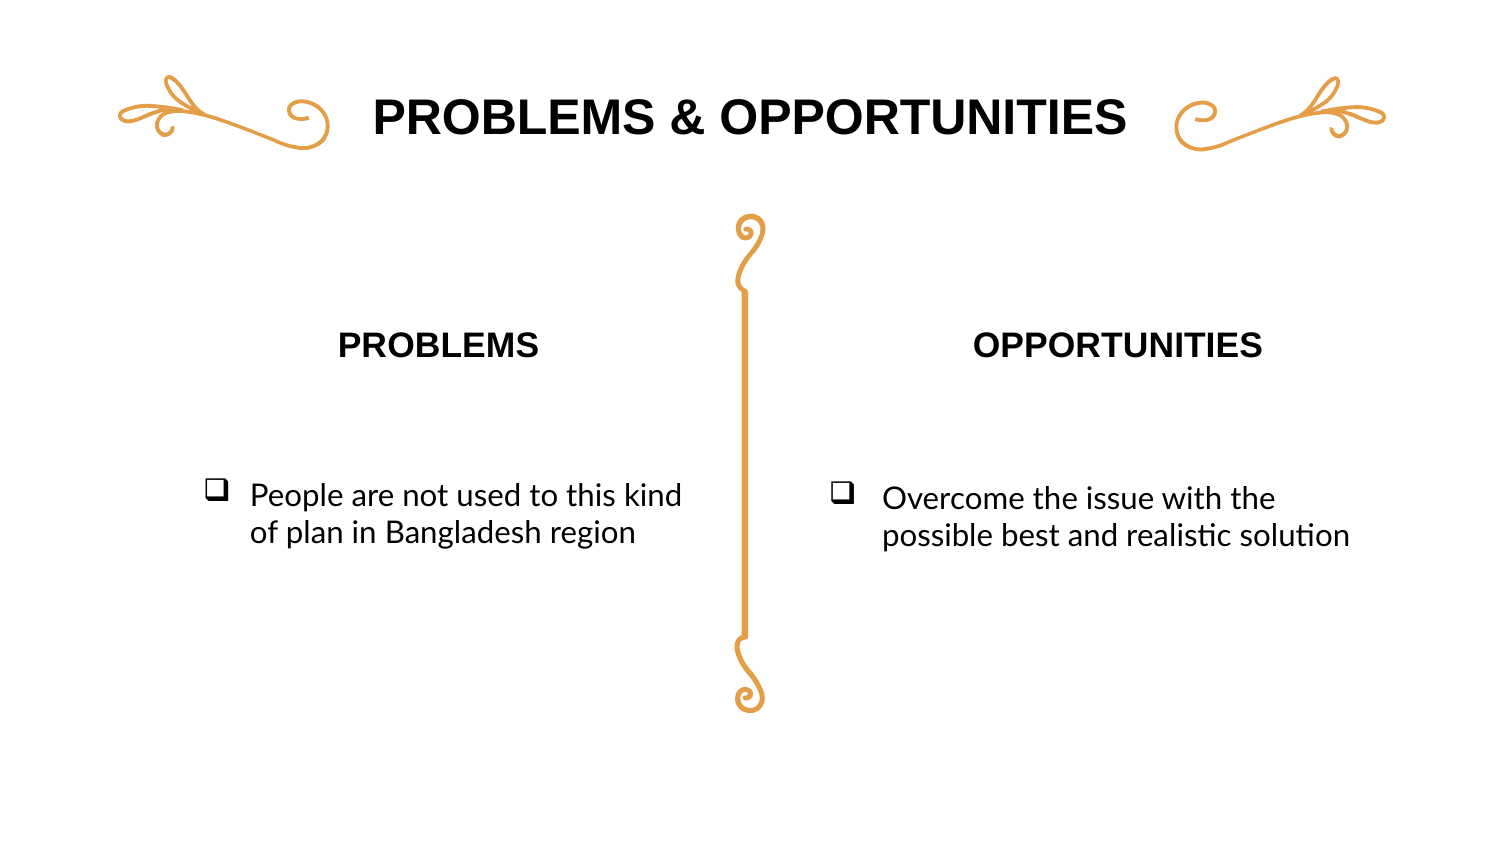

# PROBLEMS & OPPORTUNITIES

PROBLEMS
OPPORTUNITIES

Overcome the issue with the possible best and realistic solution
People are not used to this kind of plan in Bangladesh region